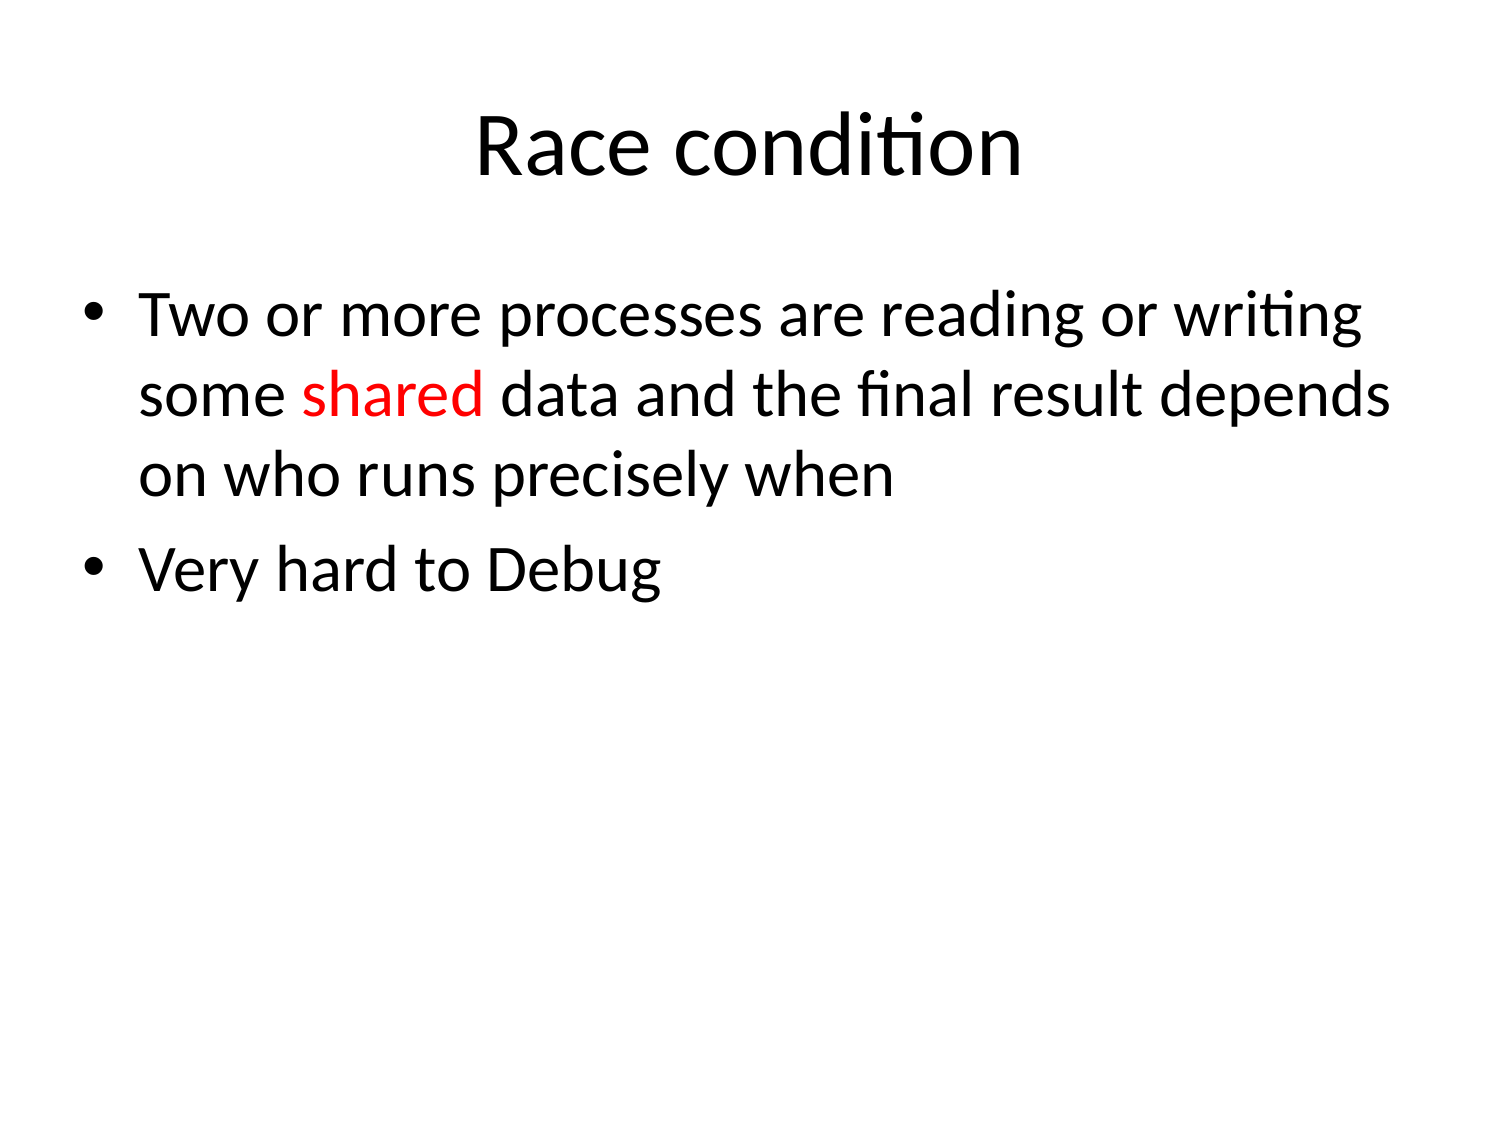

# Race condition
Two or more processes are reading or writing some shared data and the final result depends on who runs precisely when
Very hard to Debug